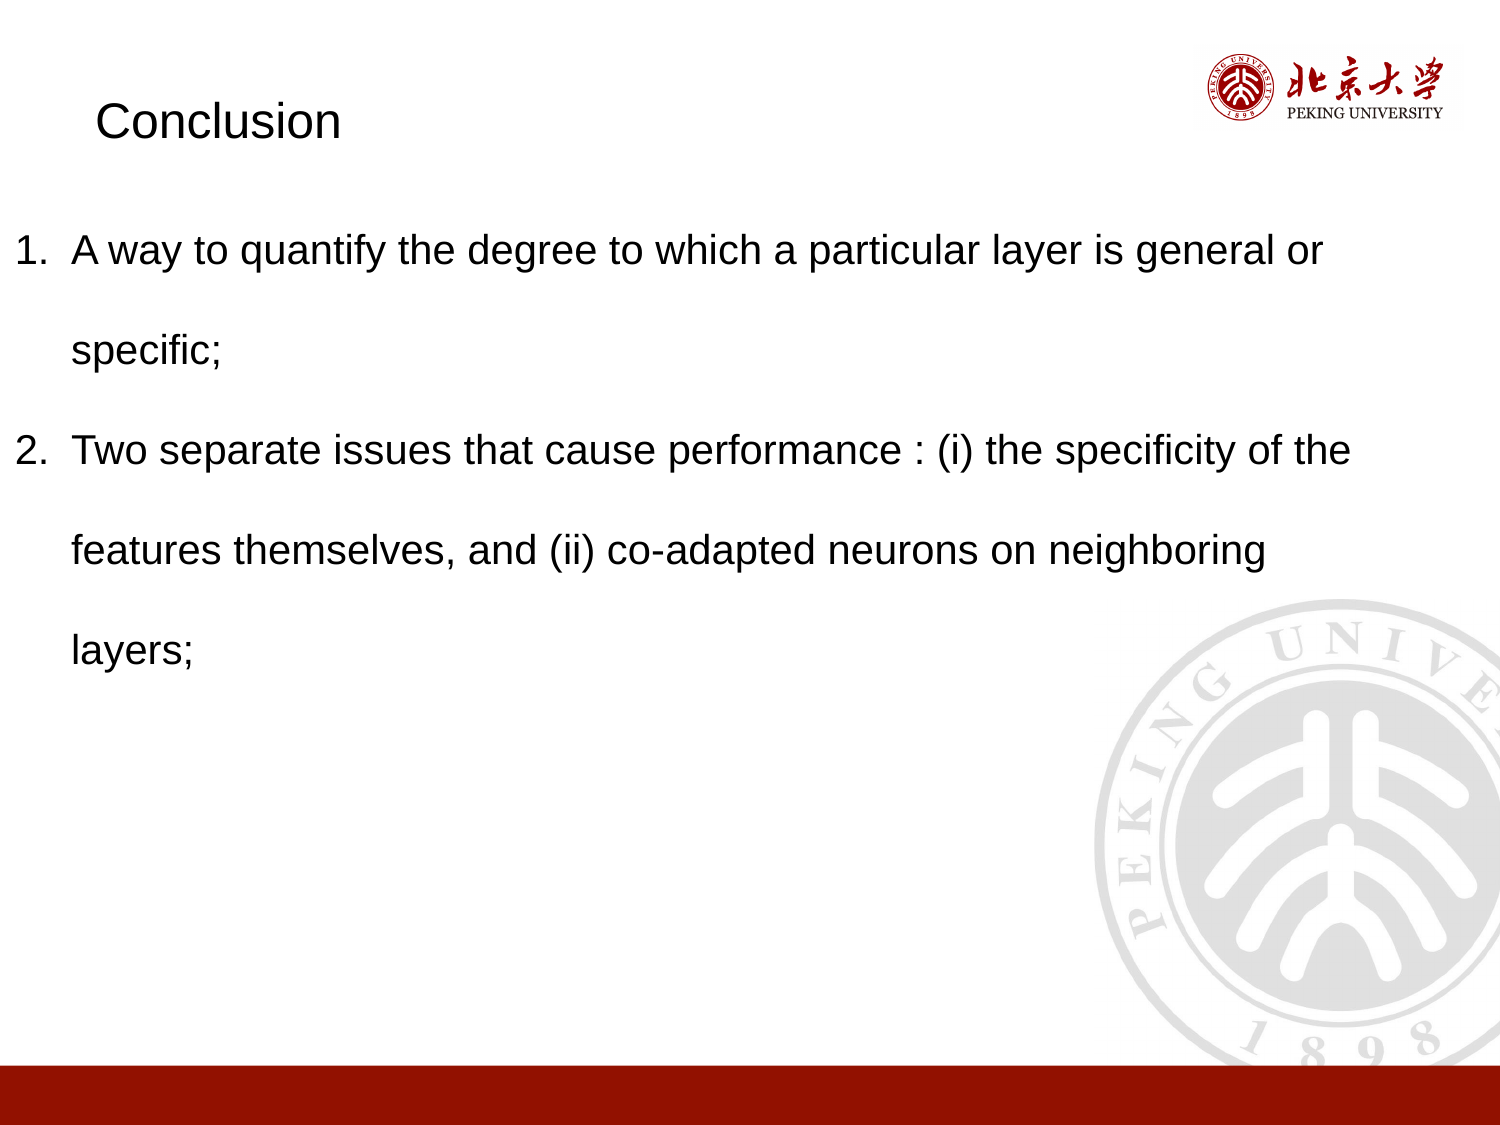

Conclusion
A way to quantify the degree to which a particular layer is general or specific;
Two separate issues that cause performance : (i) the specificity of the features themselves, and (ii) co-adapted neurons on neighboring layers;